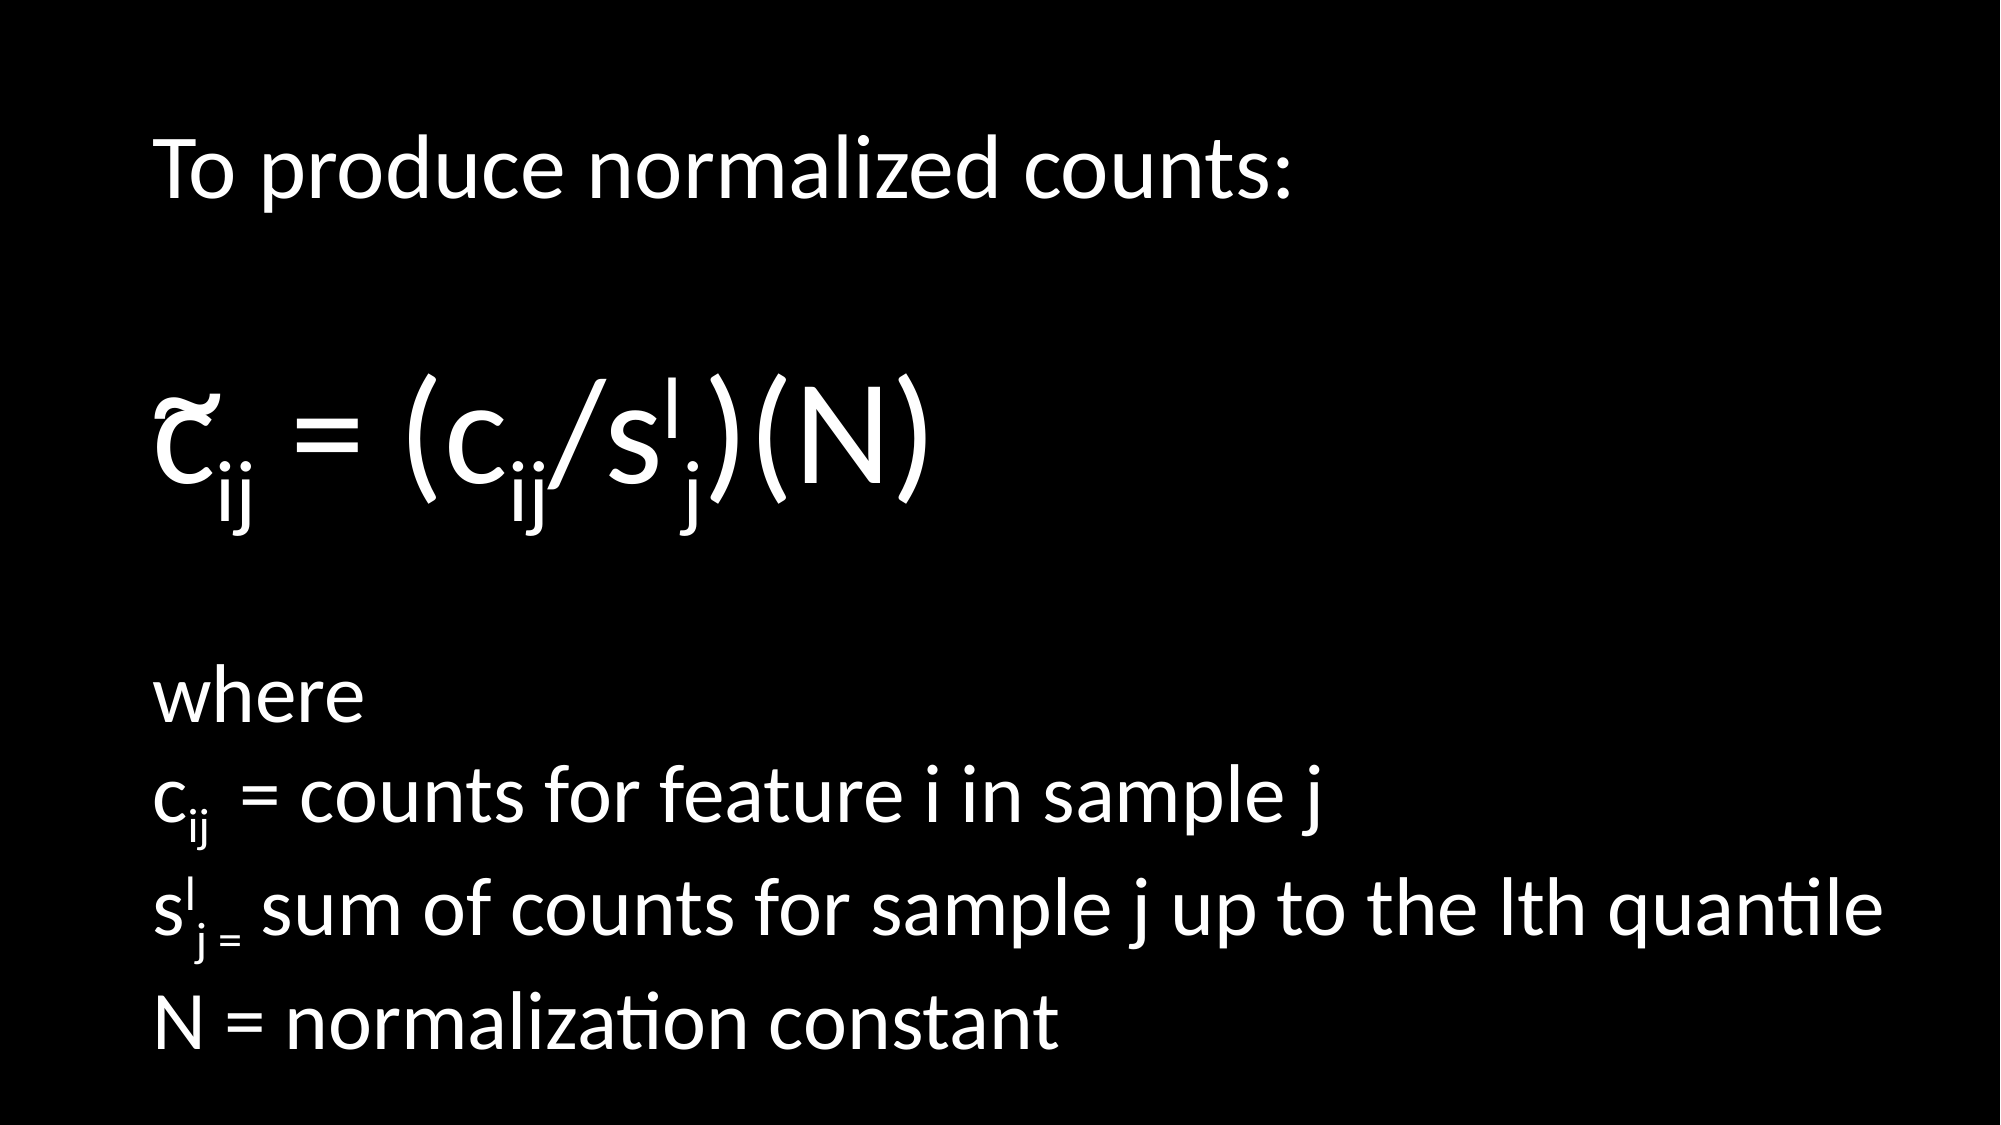

# To produce normalized counts:
~
 normalized counts
cij = (cij/slj)(N)

where
cij  = counts for feature i in sample j
slj = sum of counts for sample j up to the lth quantile
N = normalization constant